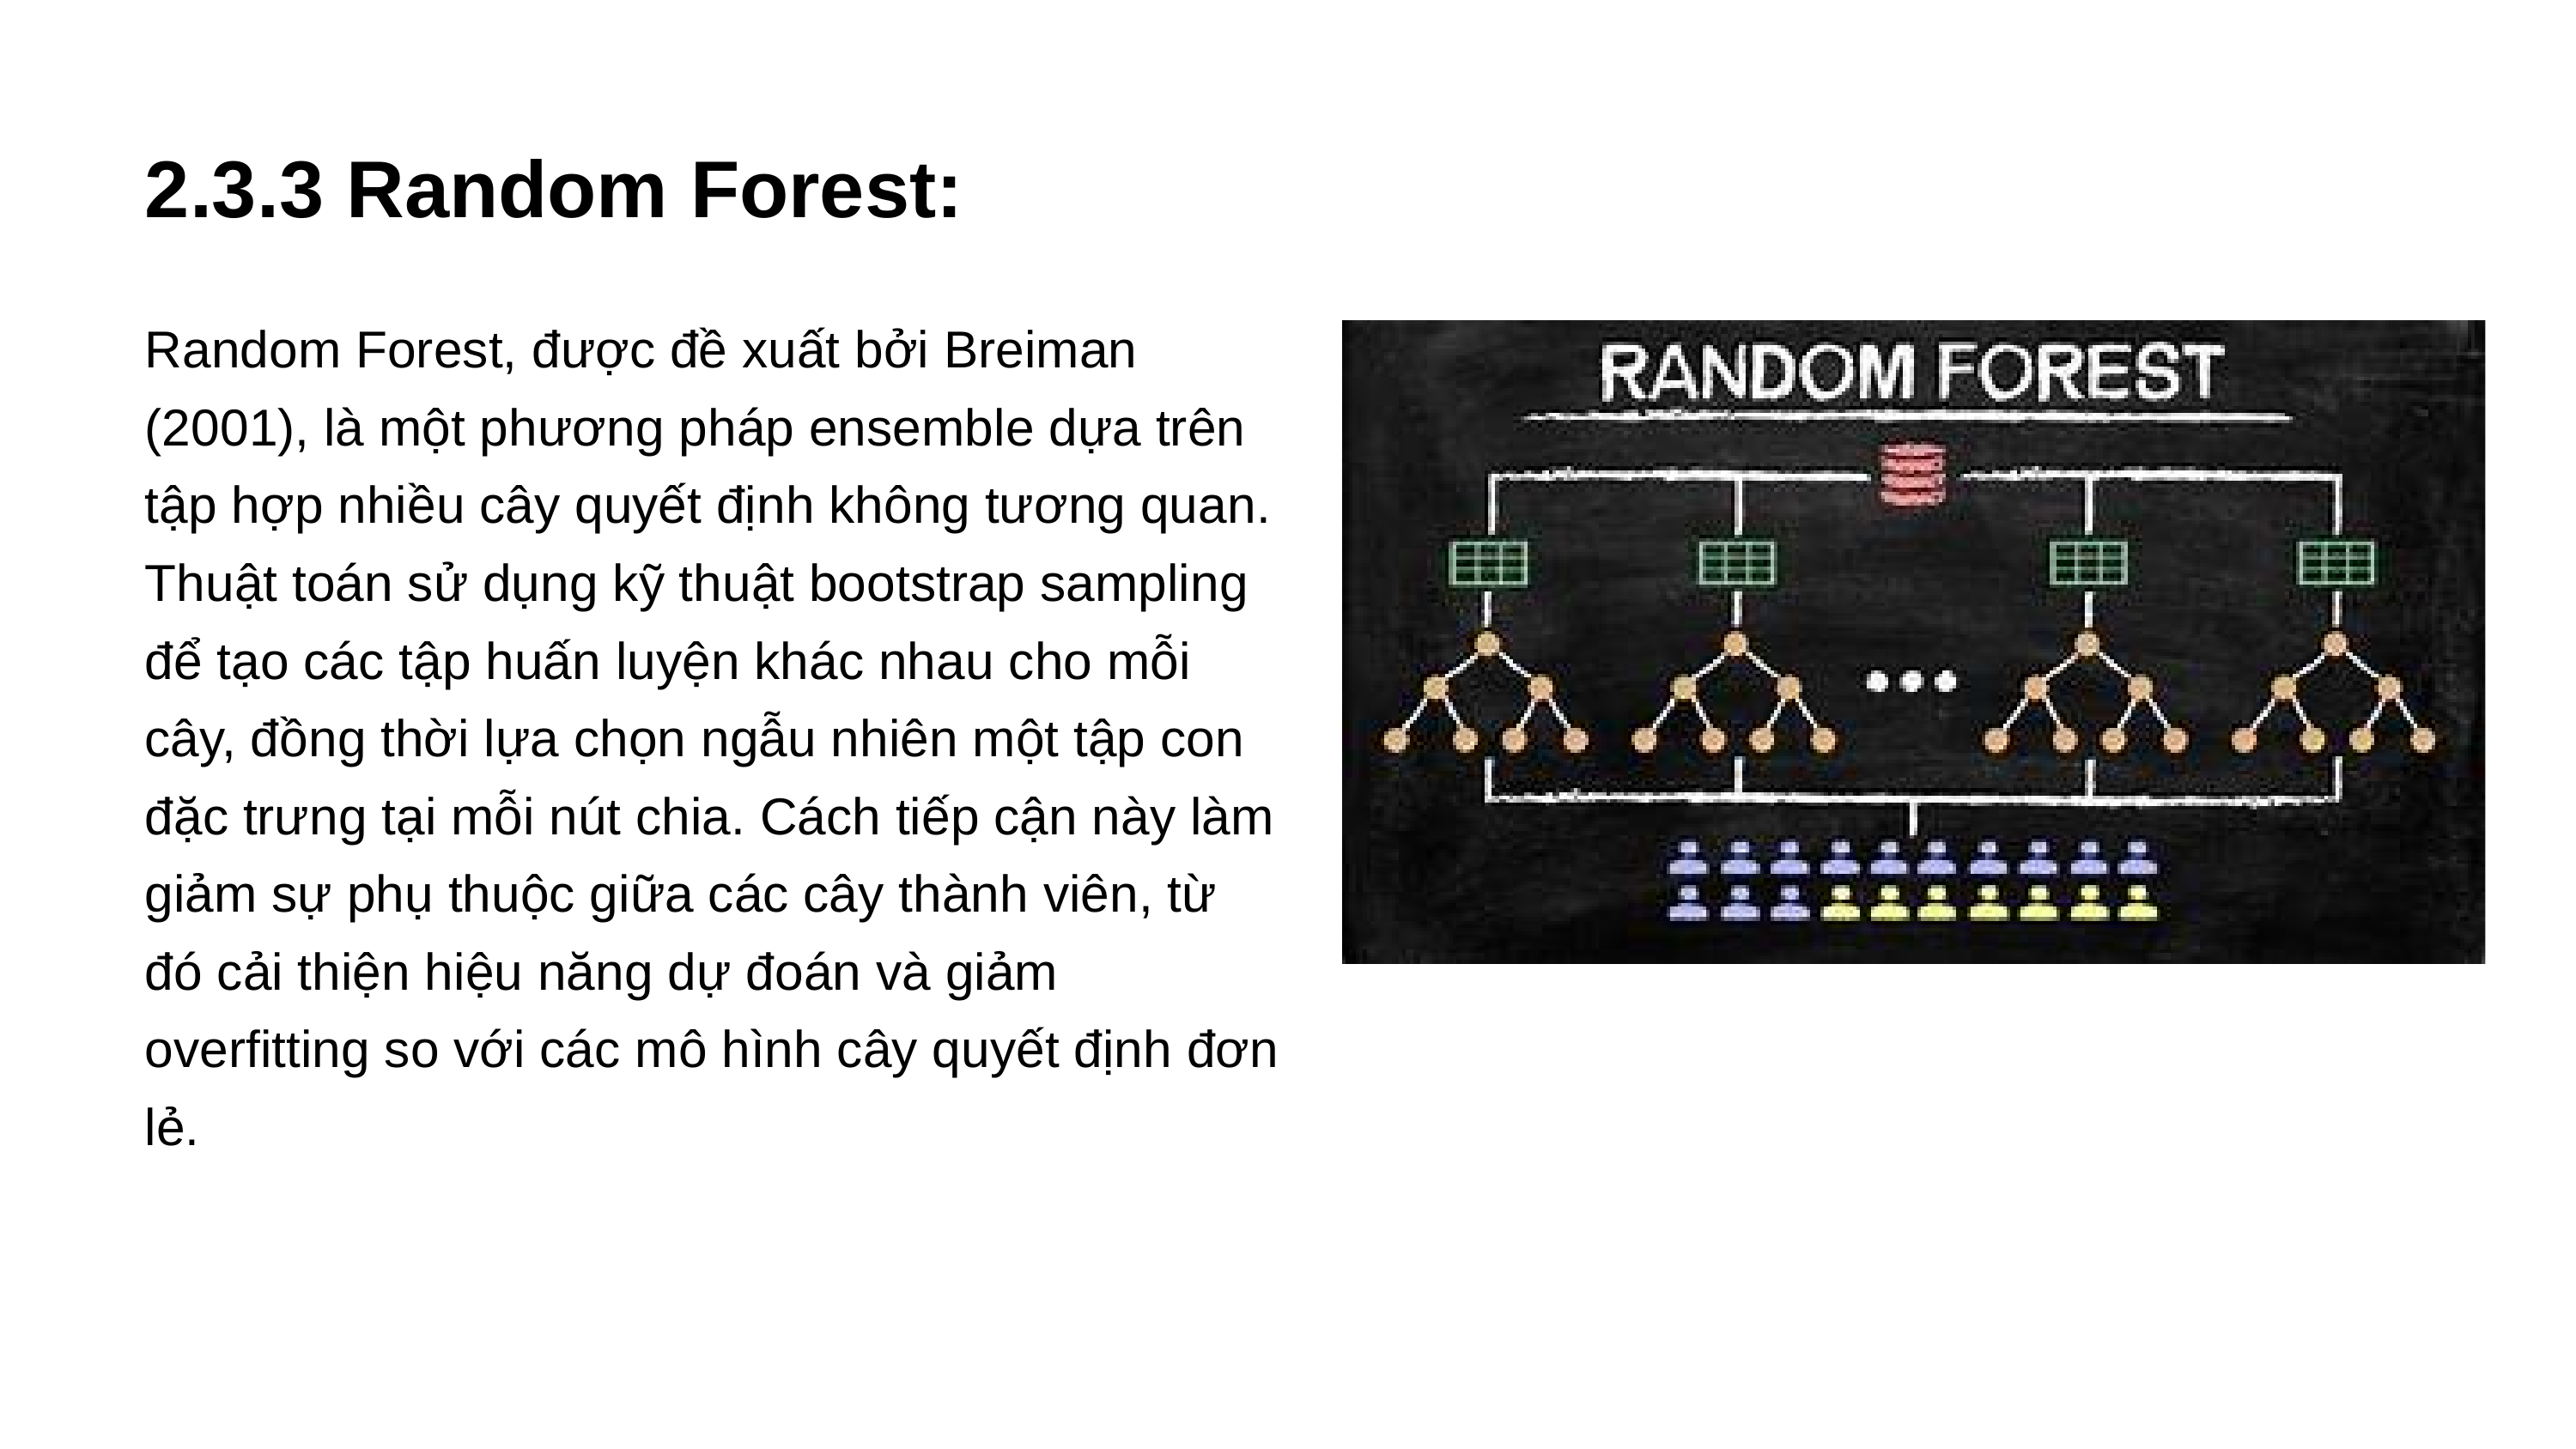

2.3.3 Random Forest:
Random Forest, được đề xuất bởi Breiman (2001), là một phương pháp ensemble dựa trên tập hợp nhiều cây quyết định không tương quan. Thuật toán sử dụng kỹ thuật bootstrap sampling để tạo các tập huấn luyện khác nhau cho mỗi cây, đồng thời lựa chọn ngẫu nhiên một tập con đặc trưng tại mỗi nút chia. Cách tiếp cận này làm giảm sự phụ thuộc giữa các cây thành viên, từ đó cải thiện hiệu năng dự đoán và giảm overfitting so với các mô hình cây quyết định đơn lẻ.